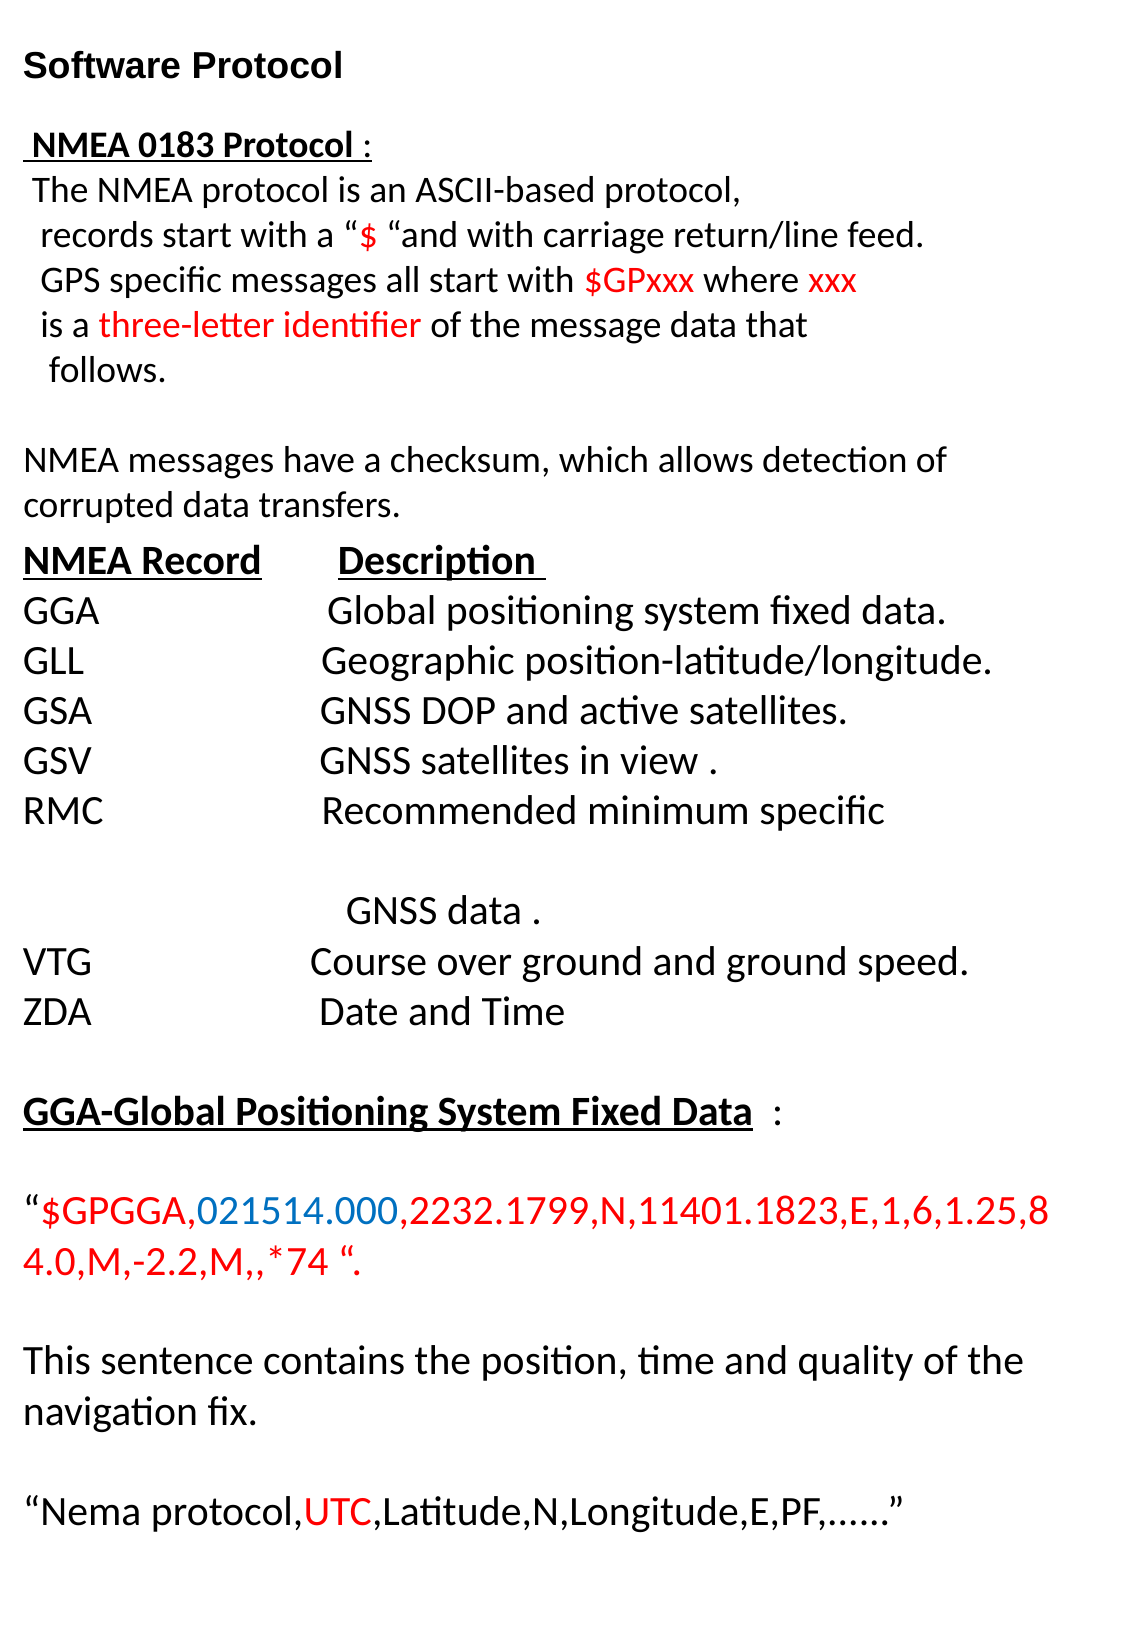

# Software Protocol
 NMEA 0183 Protocol :
 The NMEA protocol is an ASCII-based protocol,
  records start with a “$ “and with carriage return/line feed.
  GPS specific messages all start with $GPxxx where xxx
  is a three-letter identifier of the message data that
   follows.

NMEA messages have a checksum, which allows detection of corrupted data transfers.

NMEA Record        Description
GGA                        Global positioning system fixed data.
GLL                         Geographic position-latitude/longitude.
GSA                        GNSS DOP and active satellites.
GSV                        GNSS satellites in view .
RMC                       Recommended minimum specific
                                  GNSS data .
VTG                       Course over ground and ground speed.
ZDA                        Date and Time

GGA-Global Positioning System Fixed Data  :
 “$GPGGA,021514.000,2232.1799,N,11401.1823,E,1,6,1.25,84.0,M,-2.2,M,,*74 “.

This sentence contains the position, time and quality of the navigation fix.

“Nema protocol,UTC,Latitude,N,Longitude,E,PF,......”